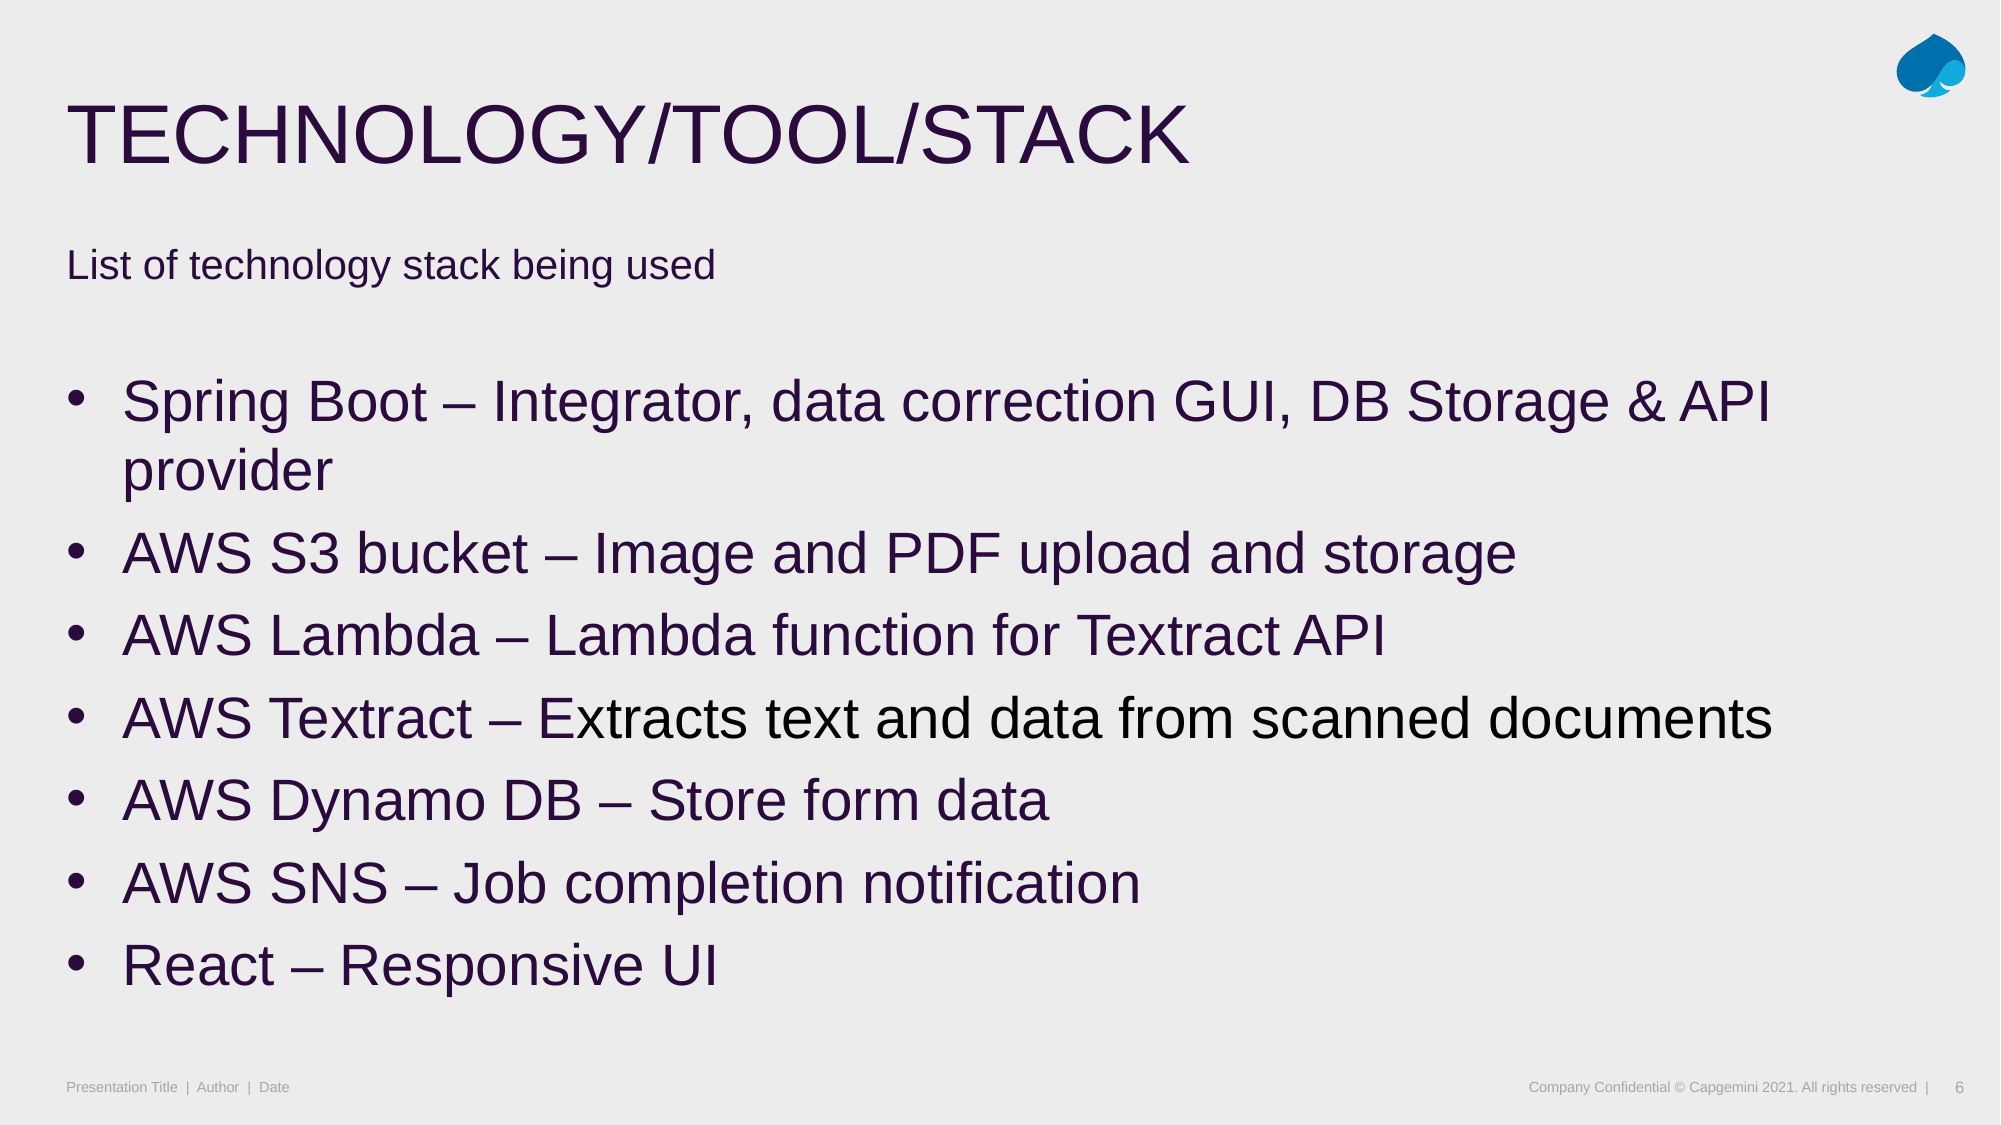

# Technology/Tool/stack
List of technology stack being used

Spring Boot – Integrator, data correction GUI, DB Storage & API provider
AWS S3 bucket – Image and PDF upload and storage
AWS Lambda – Lambda function for Textract API
AWS Textract – Extracts text and data from scanned documents
AWS Dynamo DB – Store form data
AWS SNS – Job completion notification
React – Responsive UI